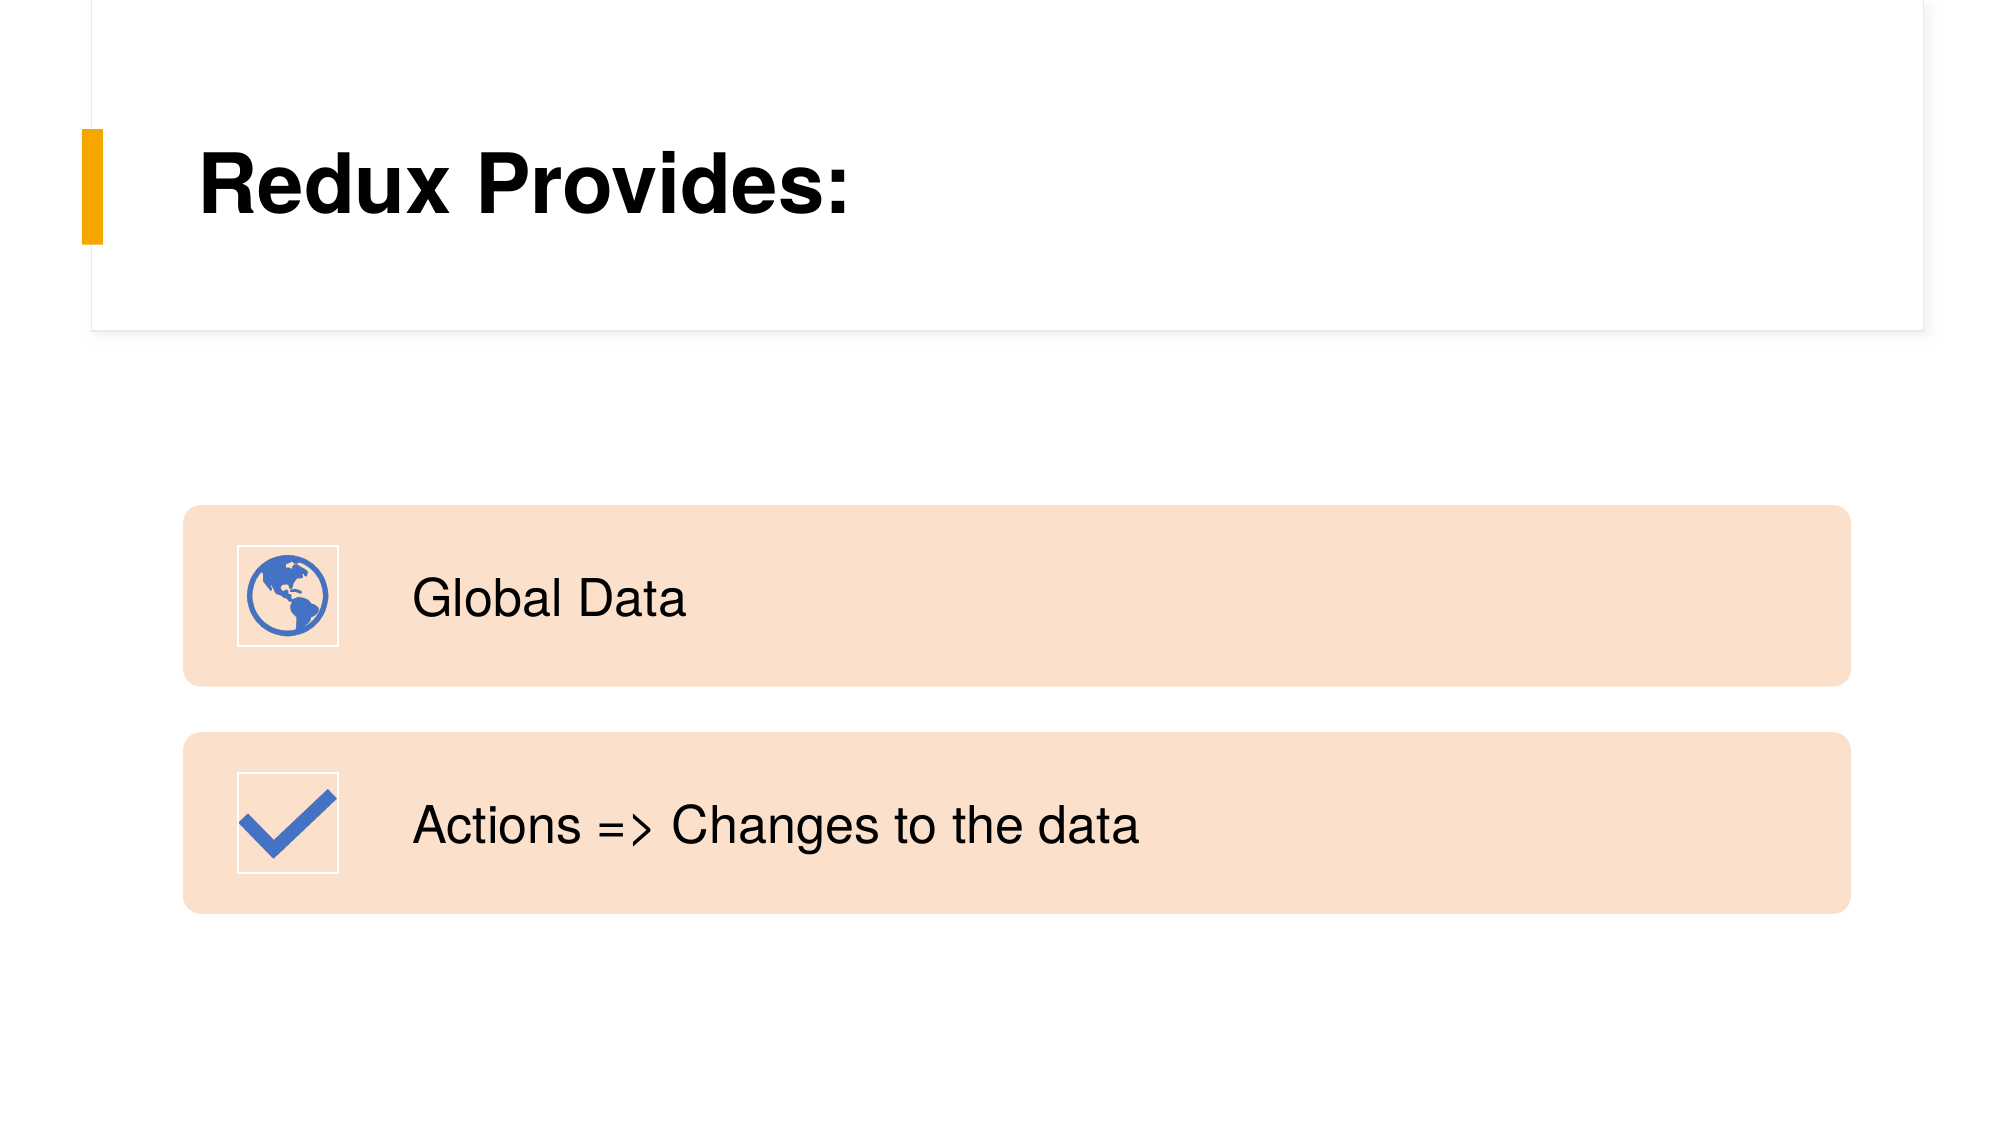

# Redux Provides:
Global Data
Actions => Changes to the data